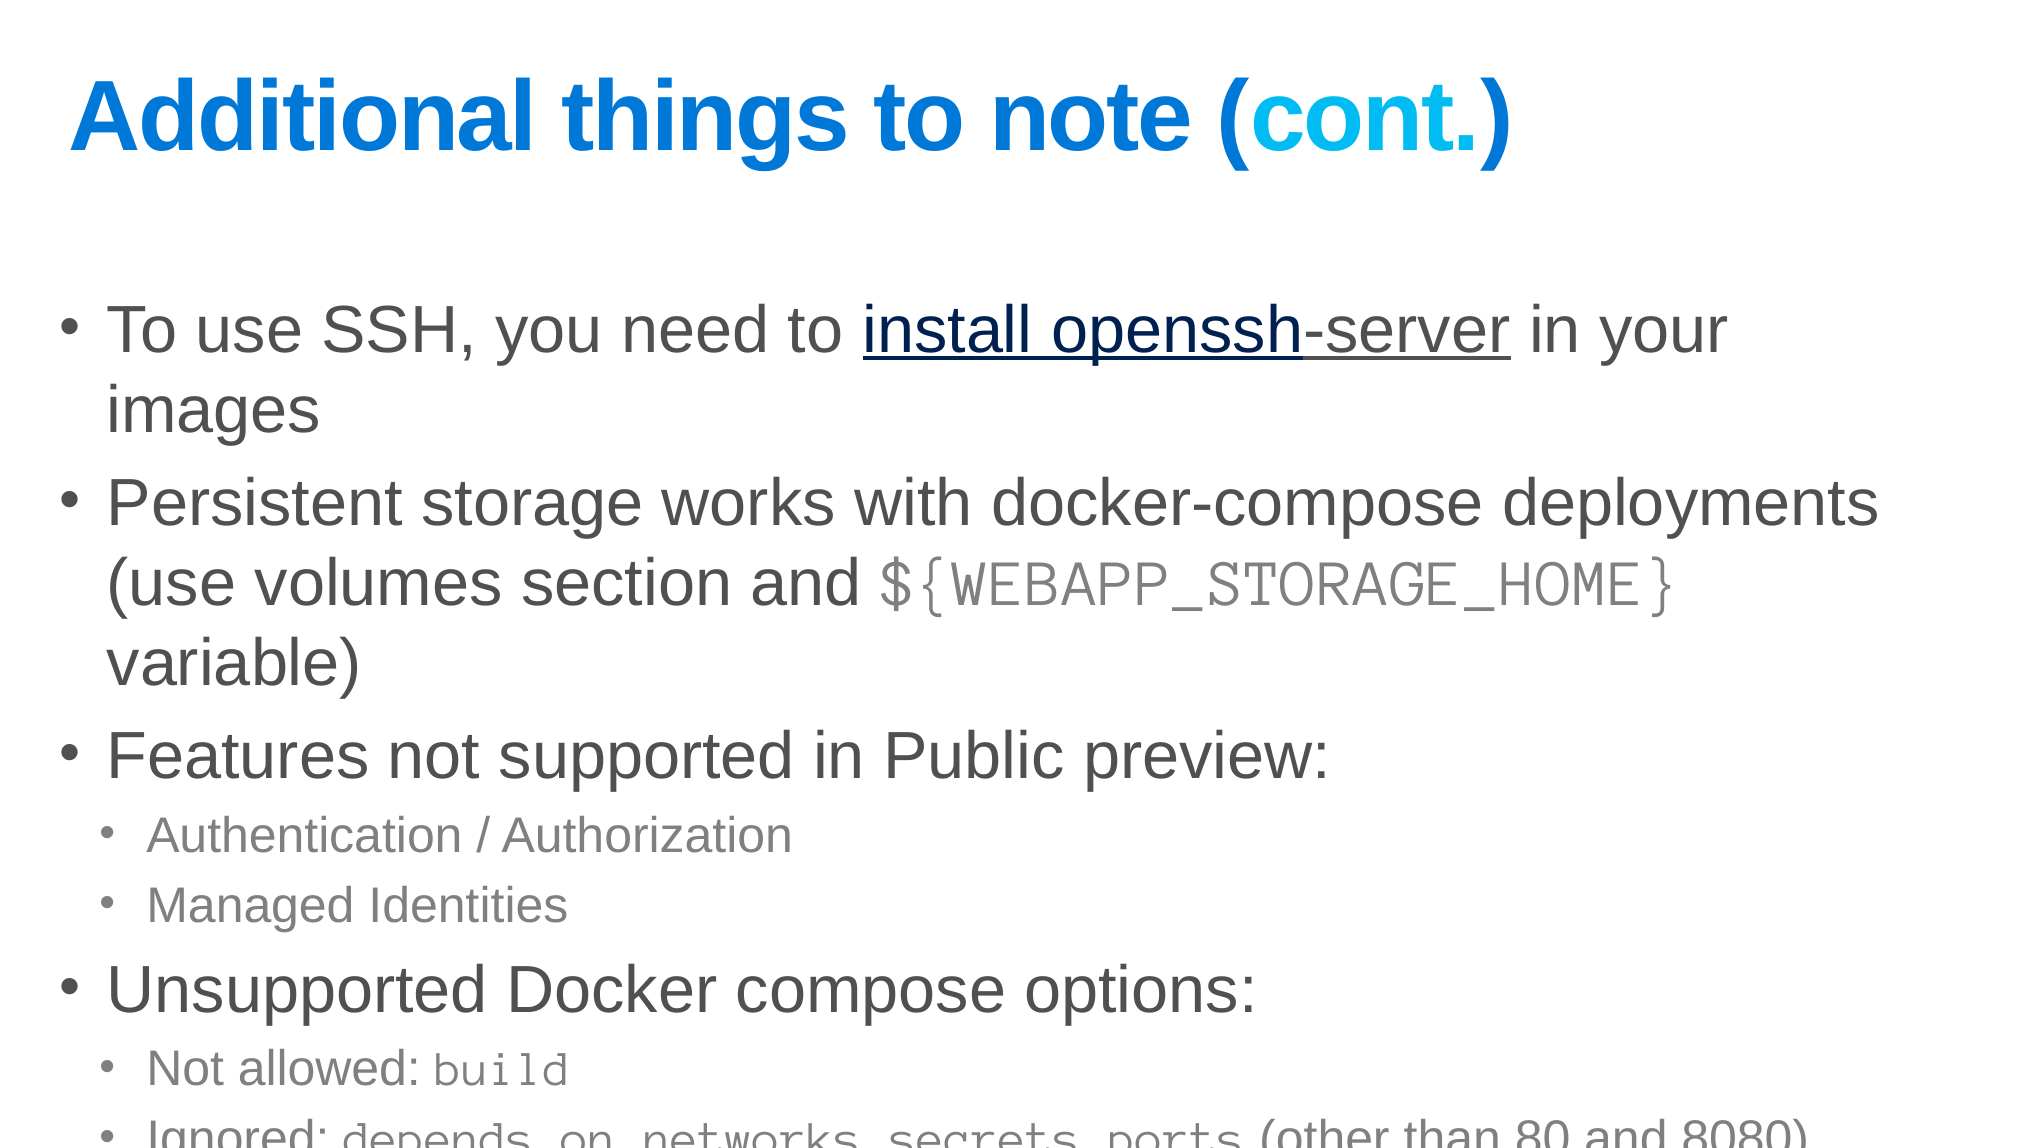

# Additional things to note (cont.)
To use SSH, you need to install openssh-server in your images
Persistent storage works with docker-compose deployments (use volumes section and ${WEBAPP_STORAGE_HOME} variable)
Features not supported in Public preview:
Authentication / Authorization
Managed Identities
Unsupported Docker compose options:
Not allowed: build
Ignored: depends_on, networks, secrets, ports (other than 80 and 8080)